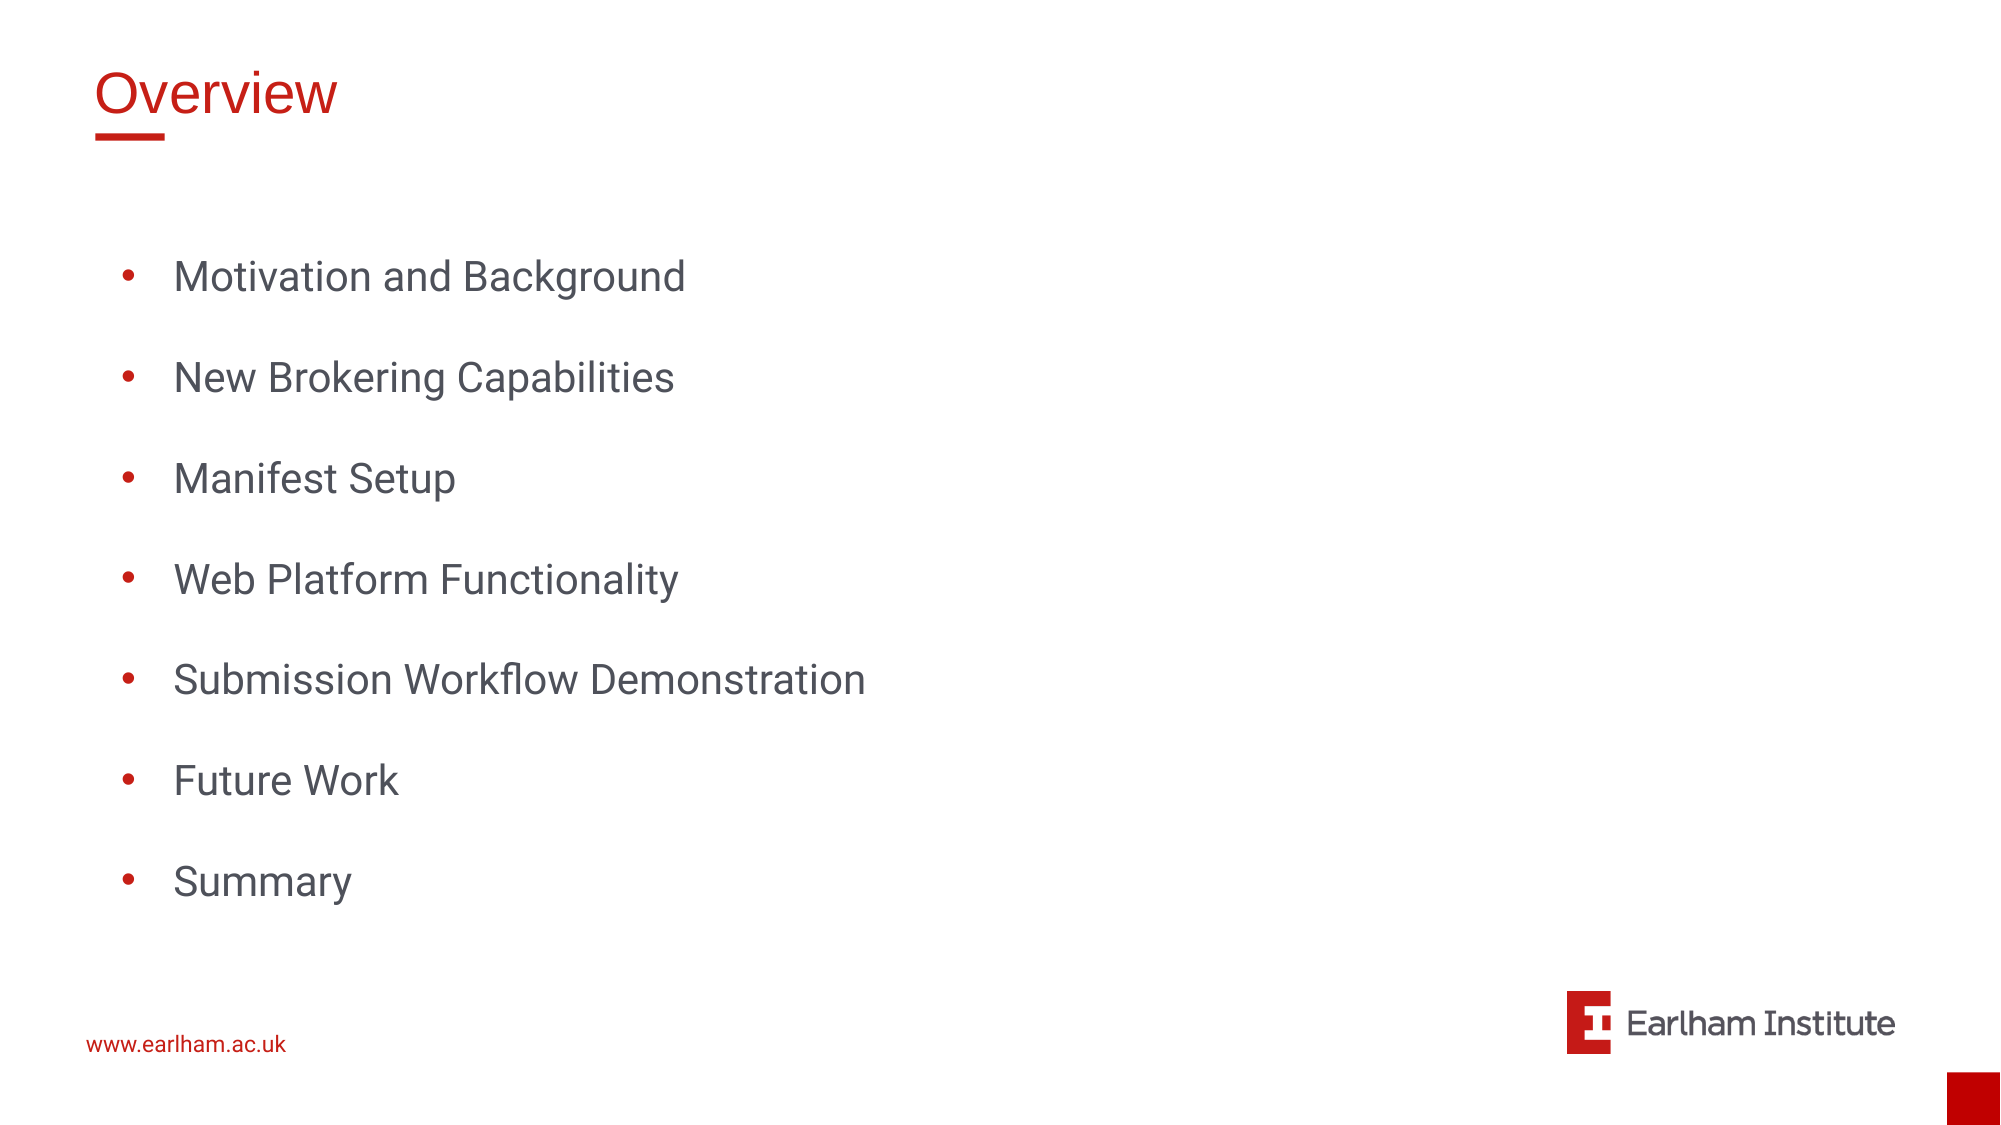

Overview

Motivation and Background
New Brokering Capabilities
Manifest Setup
Web Platform Functionality
Submission Workflow Demonstration
Future Work
Summary

2